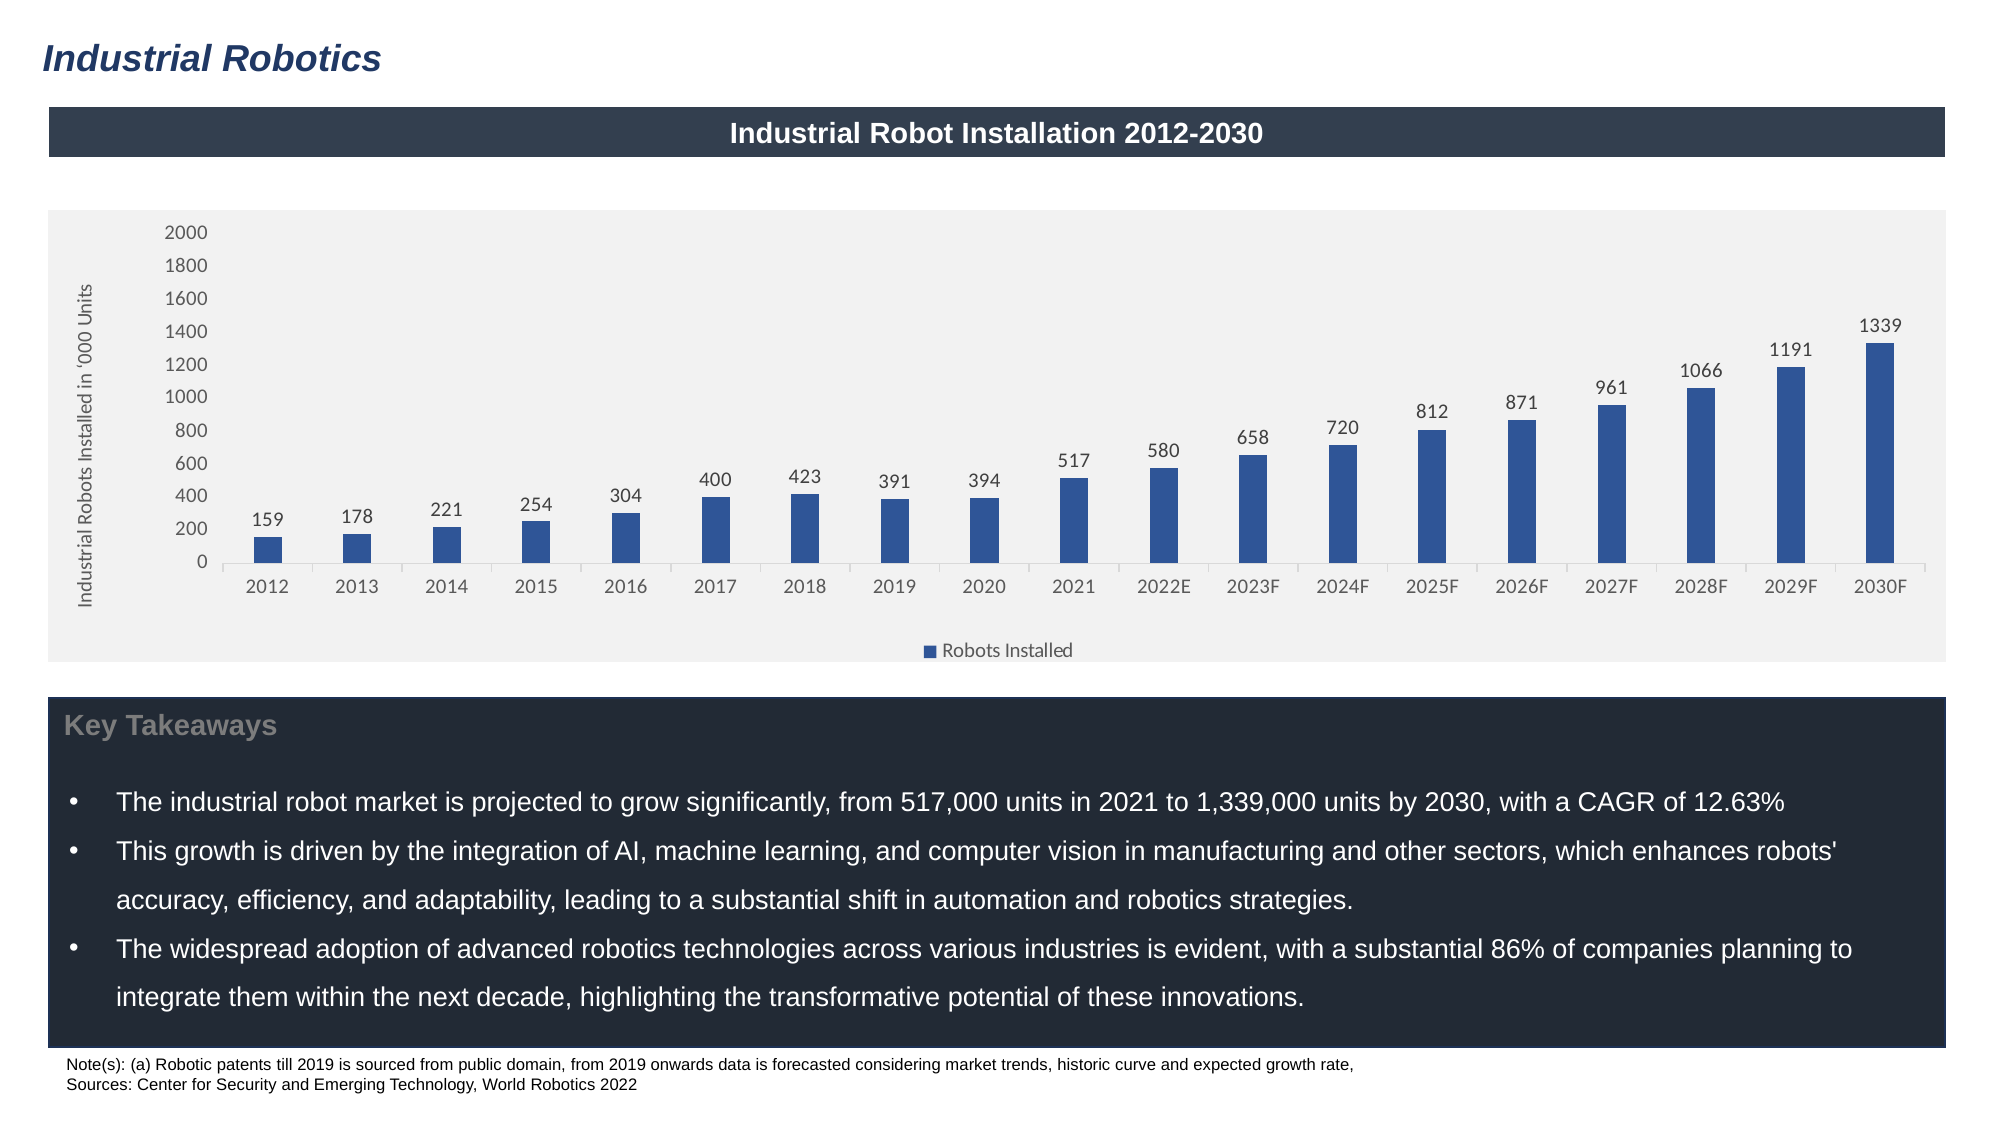

Industrial Robotics

Industrial Robotics| Market Assesment
Industrial Robot Installation 2012-2030

### Chart

| Category | Robots Installed |
|---|---|
| 2012 | 159.0 |
| 2013 | 178.0 |
| 2014 | 221.0 |
| 2015 | 254.0 |
| 2016 | 304.0 |
| 2017 | 400.0 |
| 2018 | 423.0 |
| 2019 | 391.0 |
| 2020 | 394.0 |
| 2021 | 517.0 |
| 2022E | 579.5053 |
| 2023F | 658.1969052764605 |
| 2024F | 720.3306931345584 |
| 2025F | 812.244889578528 |
| 2026F | 870.8889706060978 |
| 2027F | 960.8518012697077 |
| 2028F | 1066.451679263469 |
| 2029F | 1191.148355183066 |
| 2030F | 1339.3272105678395 |

Key Takeaways
The industrial robot market is projected to grow significantly, from 517,000 units in 2021 to 1,339,000 units by 2030, with a CAGR of 12.63%
This growth is driven by the integration of AI, machine learning, and computer vision in manufacturing and other sectors, which enhances robots' accuracy, efficiency, and adaptability, leading to a substantial shift in automation and robotics strategies.
The widespread adoption of advanced robotics technologies across various industries is evident, with a substantial 86% of companies planning to integrate them within the next decade, highlighting the transformative potential of these innovations.
Note(s): (a) Robotic patents till 2019 is sourced from public domain, from 2019 onwards data is forecasted considering market trends, historic curve and expected growth rate,
Sources: Center for Security and Emerging Technology, World Robotics 2022